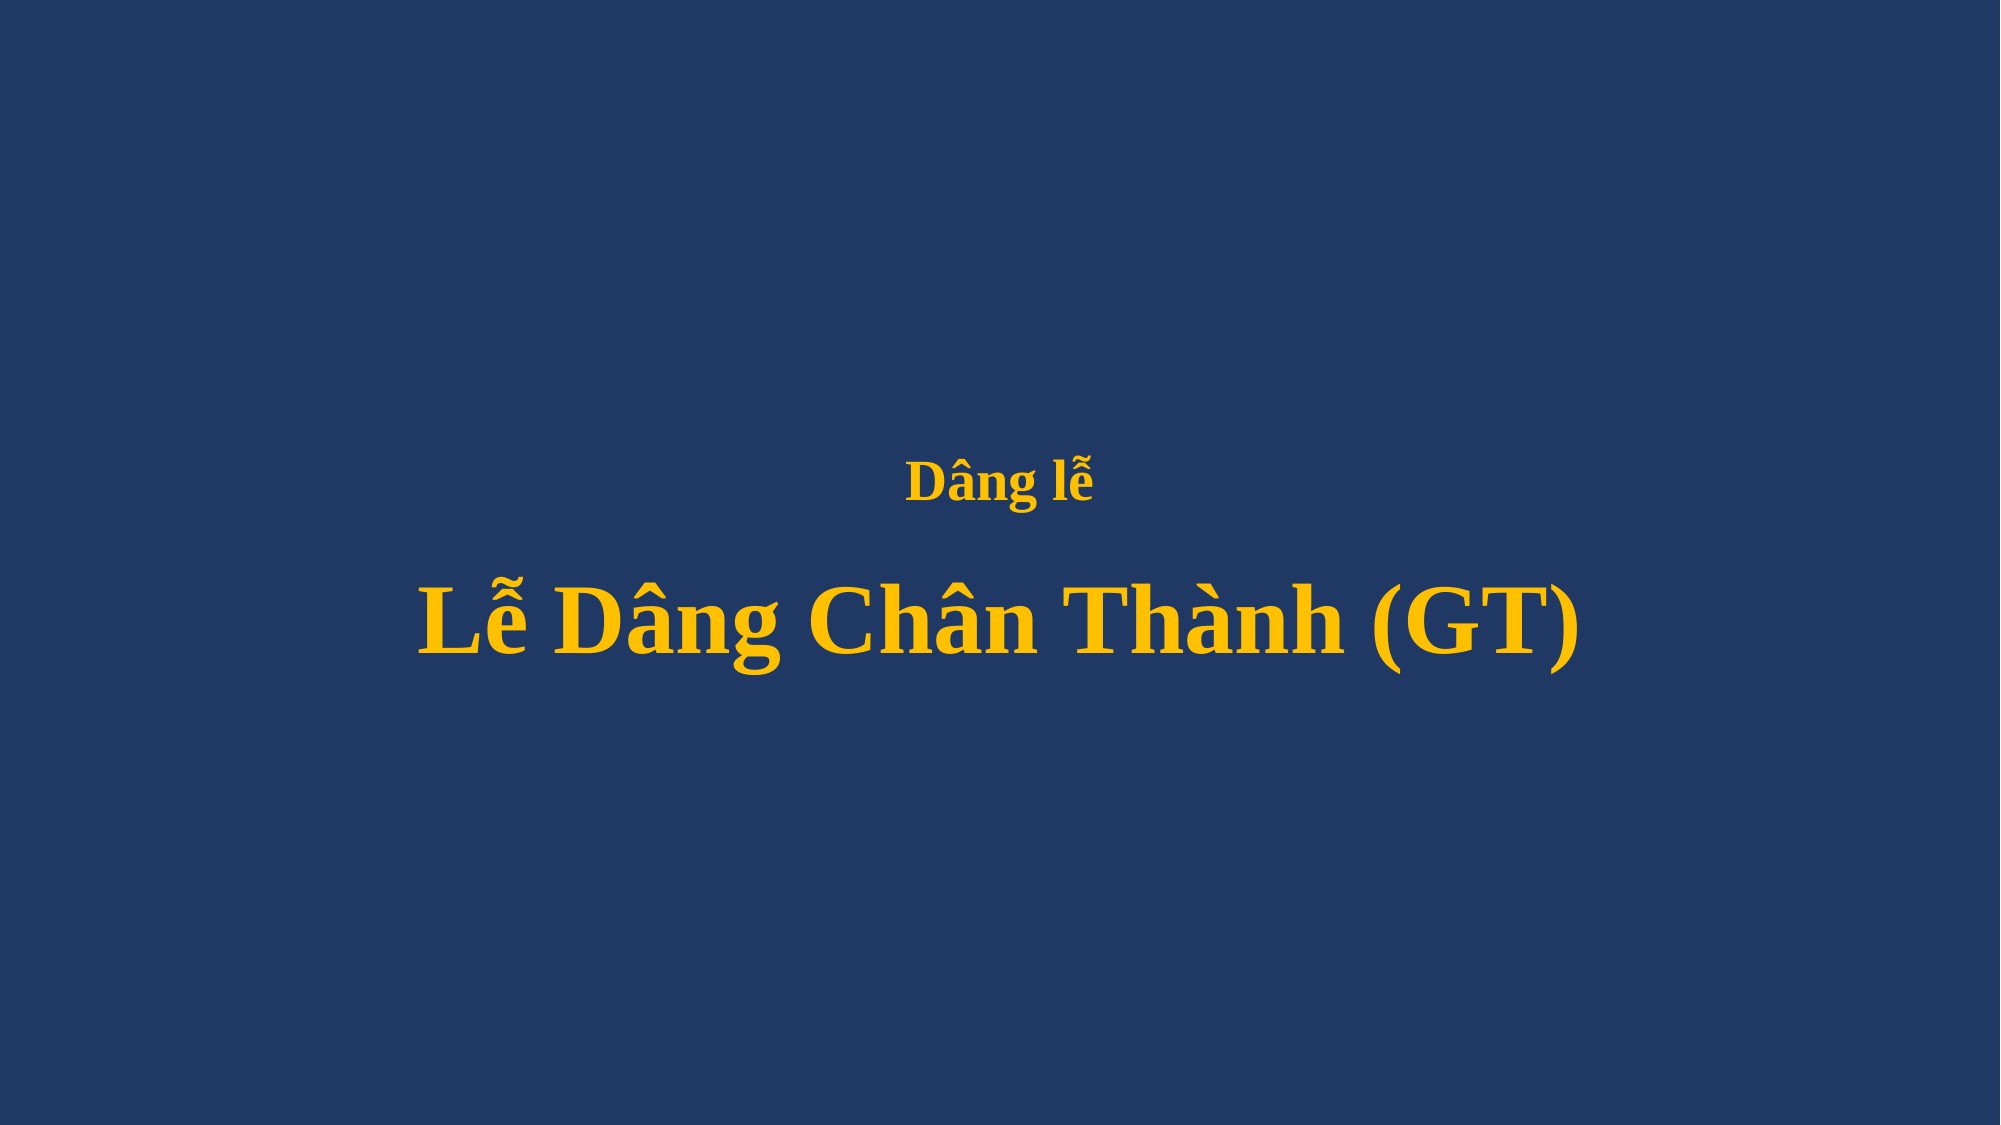

# Dâng lễ Lễ Dâng Chân Thành (GT)